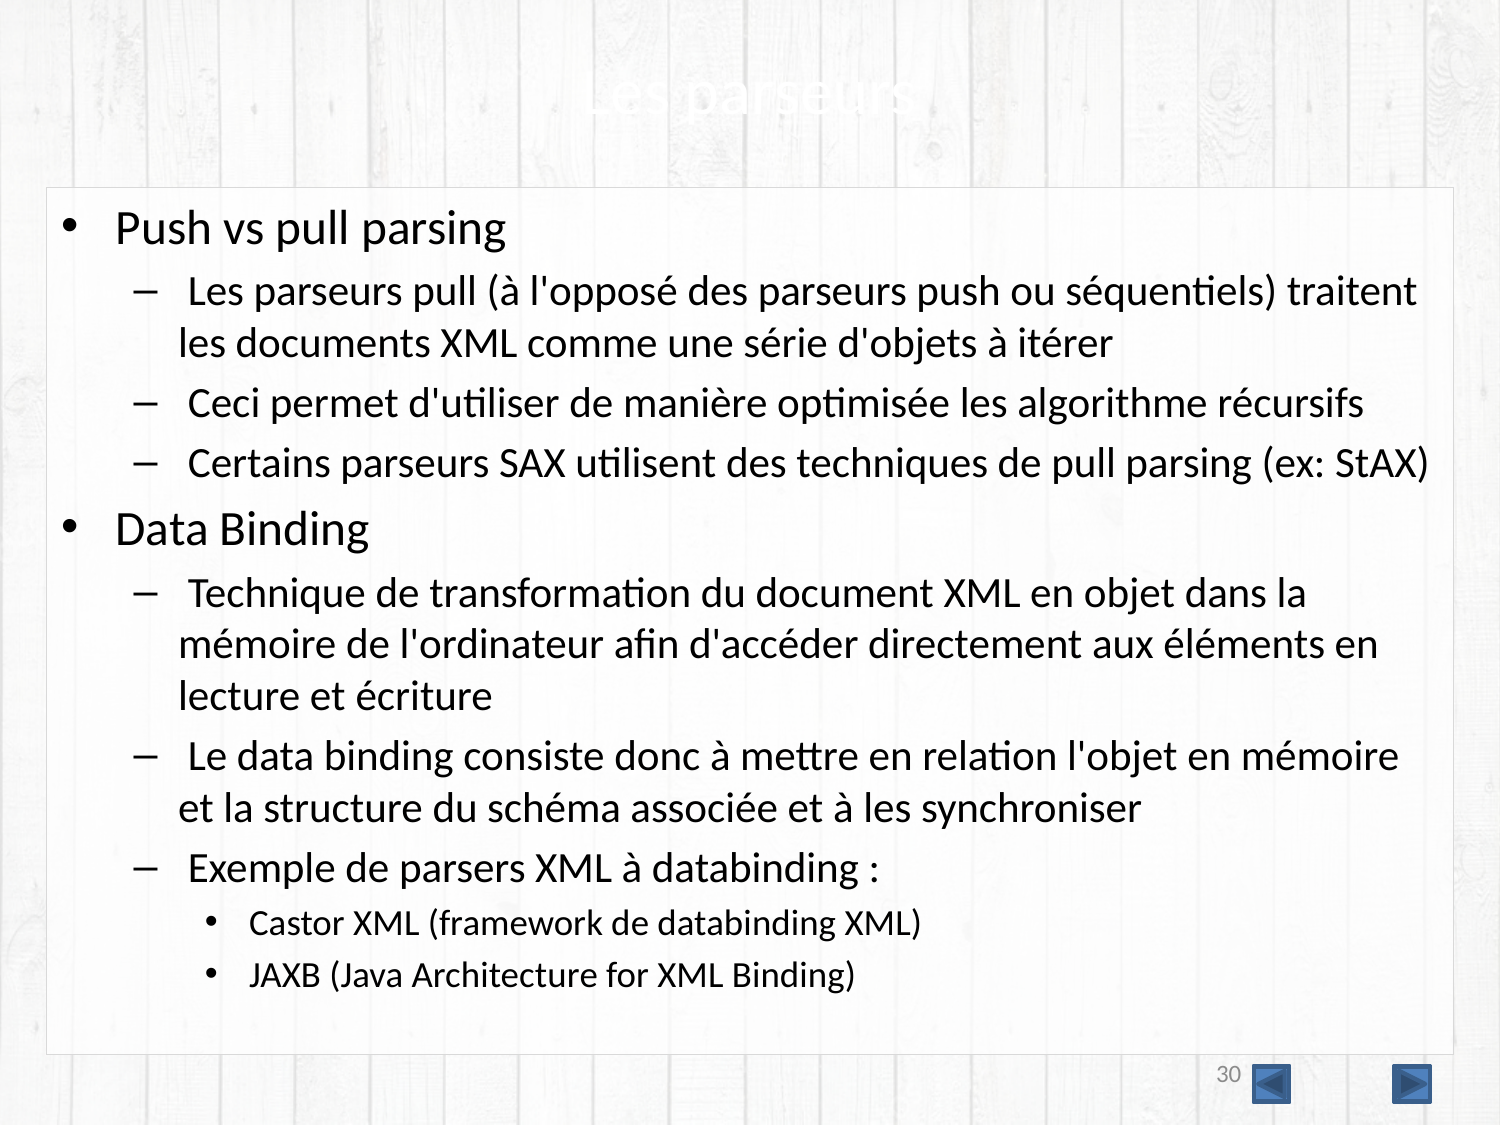

# Les parseurs
Push vs pull parsing
 Les parseurs pull (à l'opposé des parseurs push ou séquentiels) traitent les documents XML comme une série d'objets à itérer
 Ceci permet d'utiliser de manière optimisée les algorithme récursifs
 Certains parseurs SAX utilisent des techniques de pull parsing (ex: StAX)
Data Binding
 Technique de transformation du document XML en objet dans la mémoire de l'ordinateur afin d'accéder directement aux éléments en lecture et écriture
 Le data binding consiste donc à mettre en relation l'objet en mémoire et la structure du schéma associée et à les synchroniser
 Exemple de parsers XML à databinding :
 Castor XML (framework de databinding XML)
 JAXB (Java Architecture for XML Binding)
30